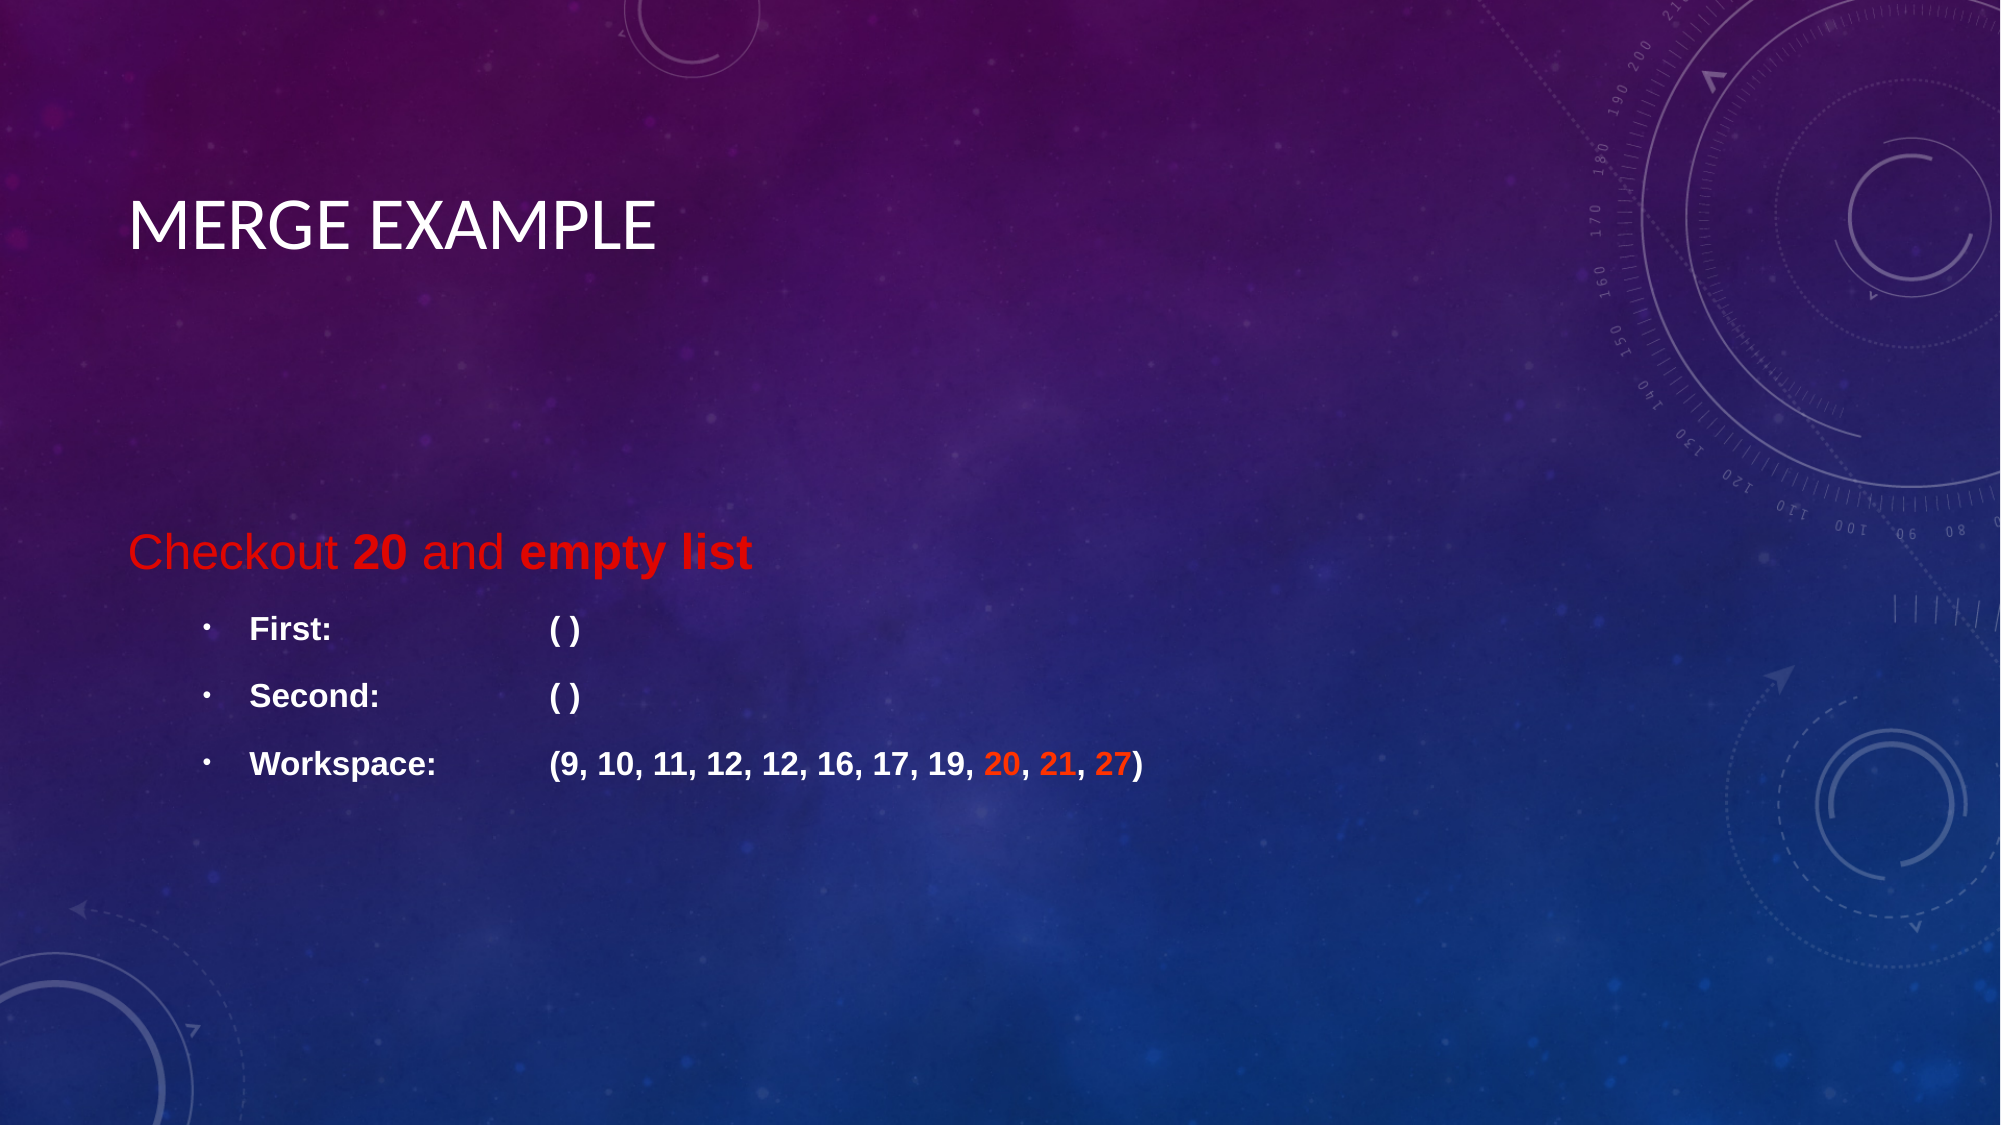

# Merge example
Checkout 20 and empty list
First:		( )
Second:		( )
Workspace: 	(9, 10, 11, 12, 12, 16, 17, 19, 20, 21, 27)